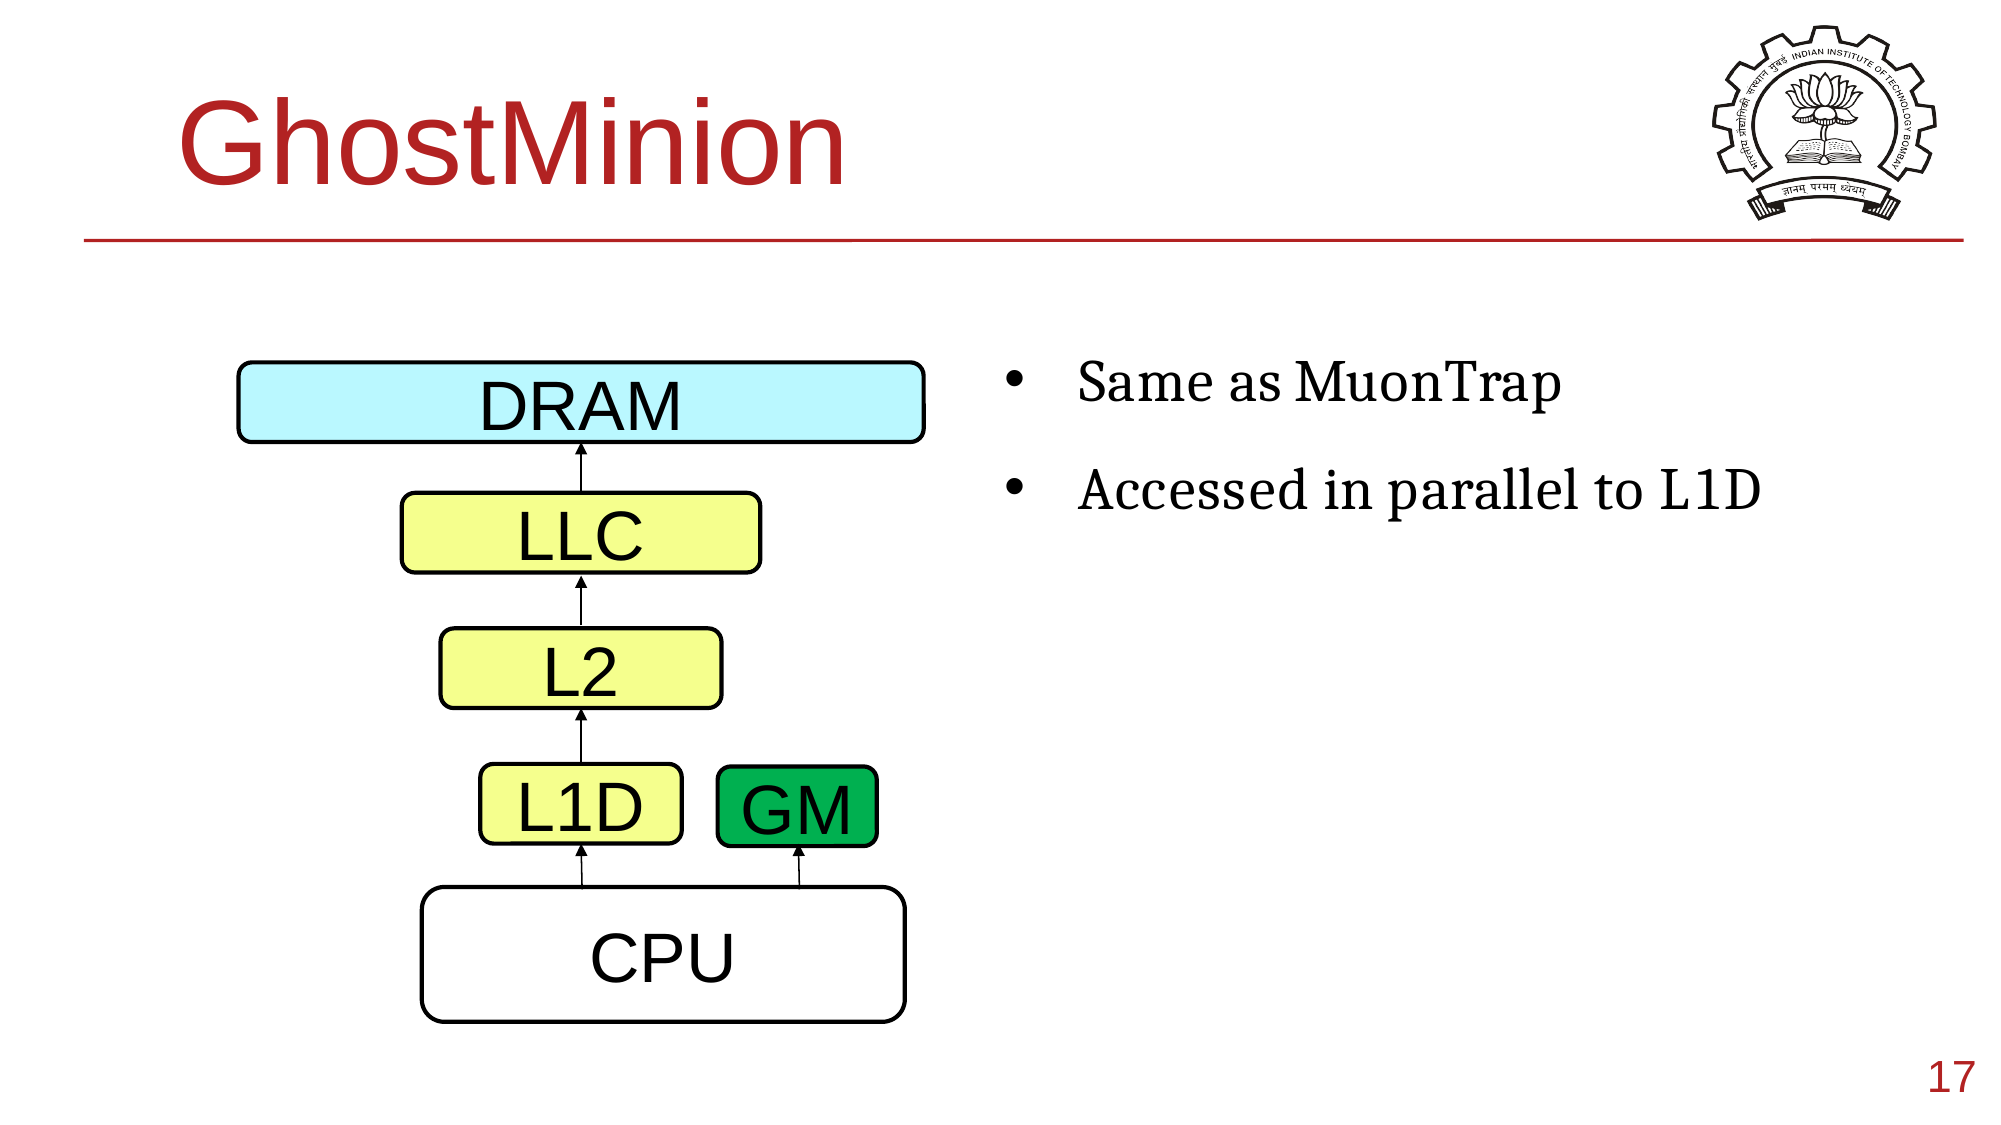

# GhostMinion
Same as MuonTrap
Accessed in parallel to L1D

DRAM
LLC
L2
L1D
GM
CPU
17